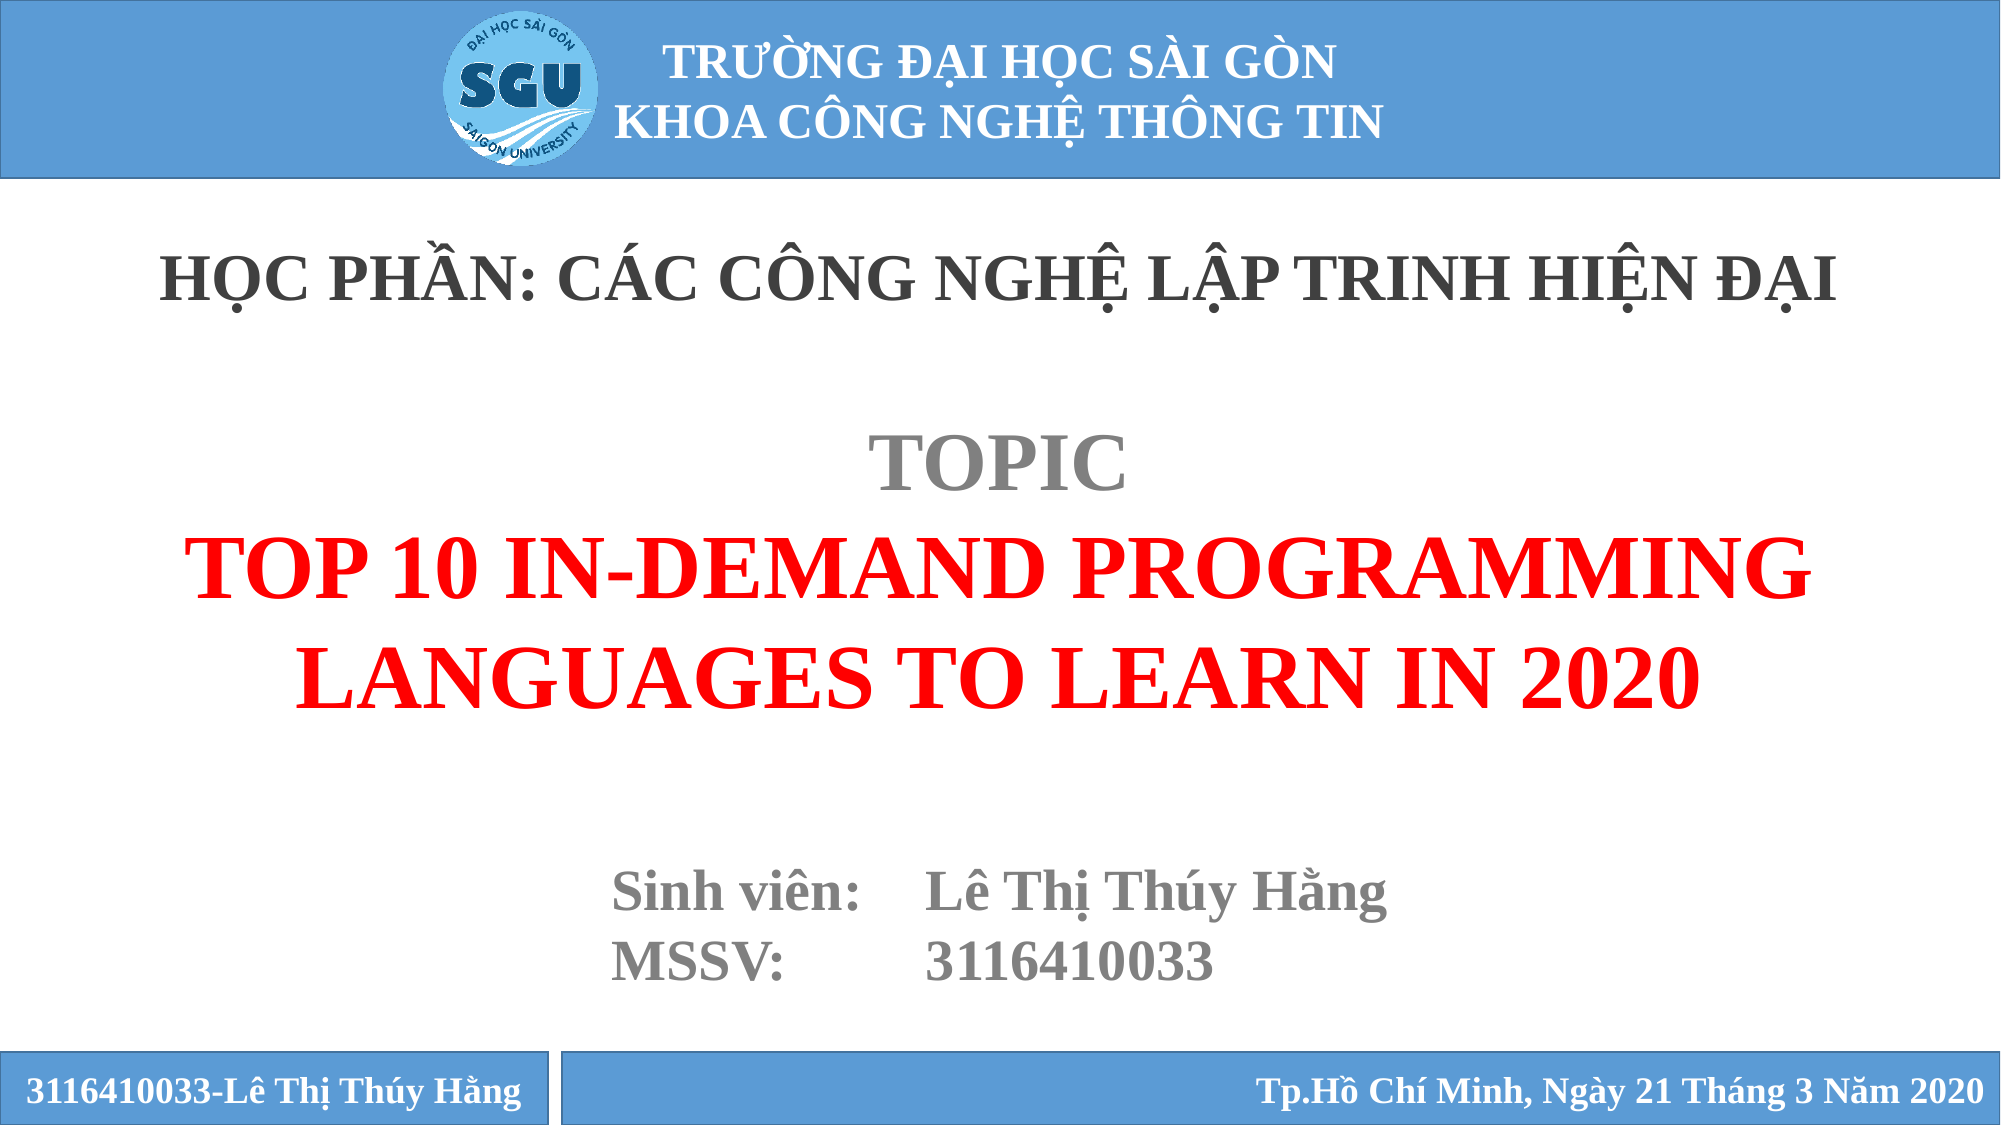

HỌC PHẦN: CÁC CÔNG NGHỆ LẬP TRINH HIỆN ĐẠI
TOPIC
TOP 10 IN-DEMAND PROGRAMMING LANGUAGES TO LEARN IN 2020
Sinh viên:	 Lê Thị Thúy Hằng
MSSV:	 3116410033